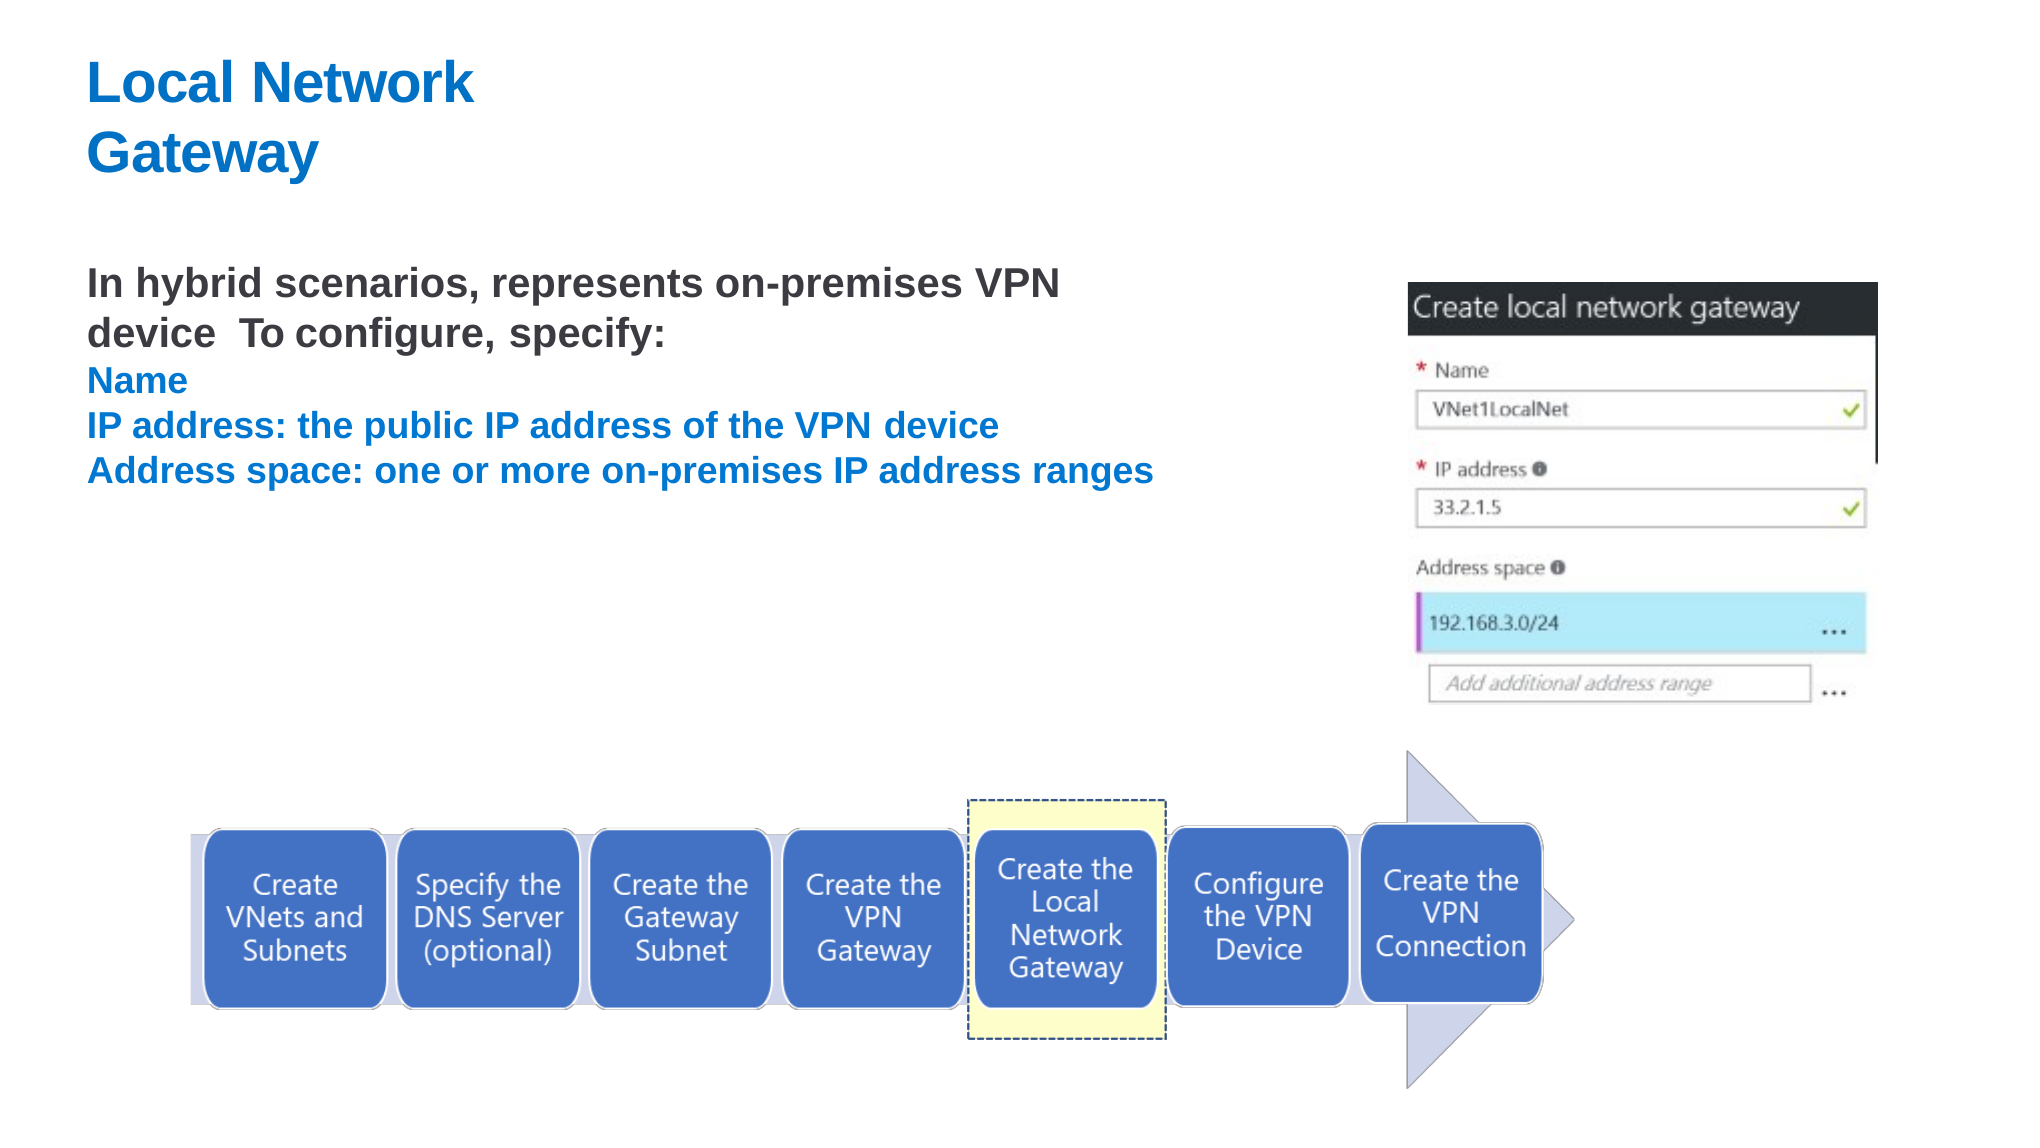

# Local Network Gateway
In hybrid scenarios, represents on-premises VPN device  To configure, specify:
Name
IP address: the public IP address of the VPN device
Address space: one or more on-premises IP address ranges